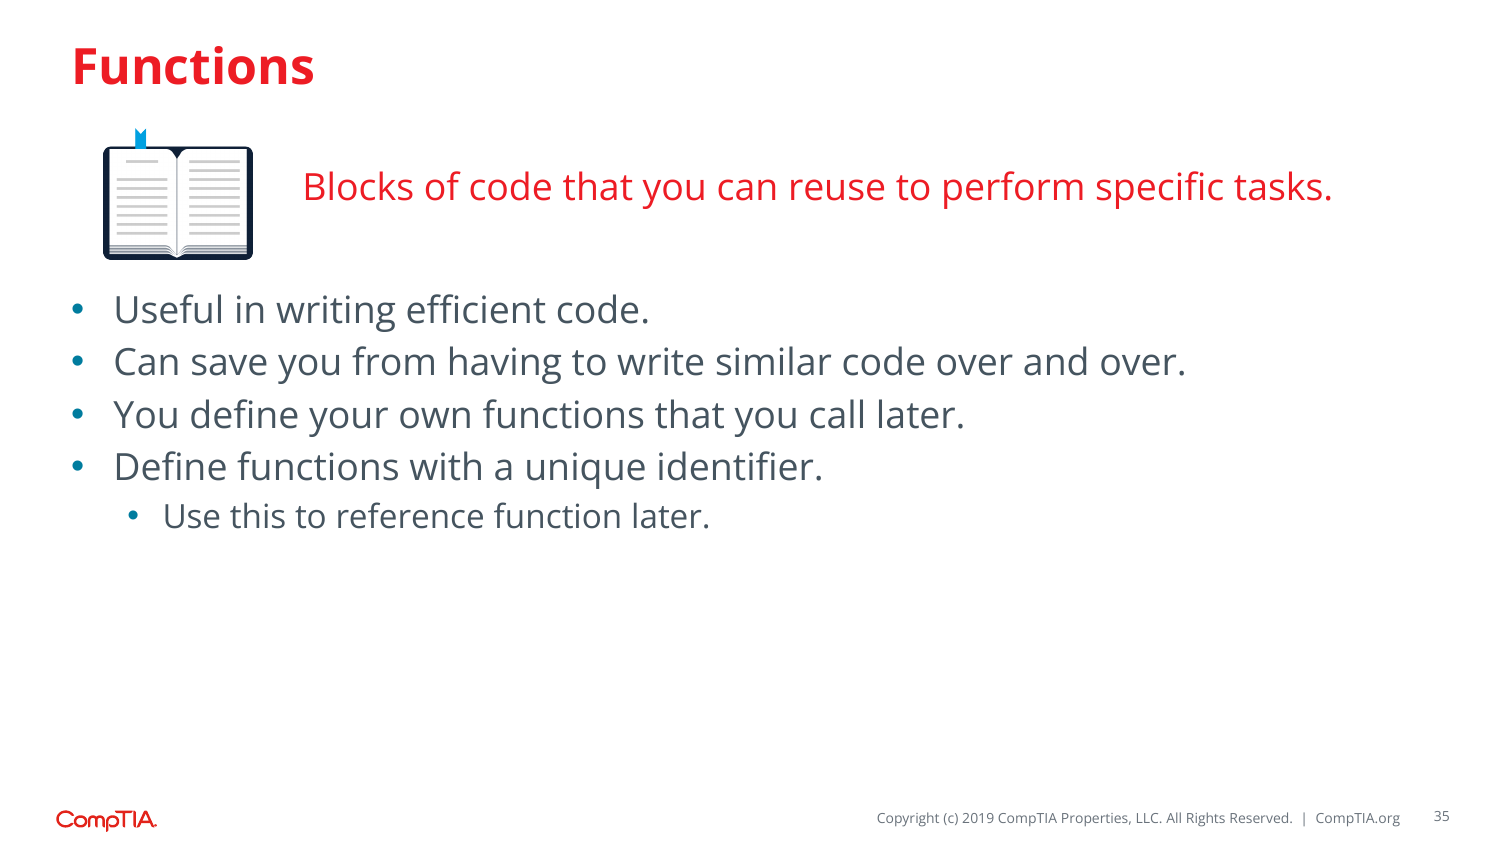

# Functions
Blocks of code that you can reuse to perform specific tasks.
Useful in writing efficient code.
Can save you from having to write similar code over and over.
You define your own functions that you call later.
Define functions with a unique identifier.
Use this to reference function later.
35